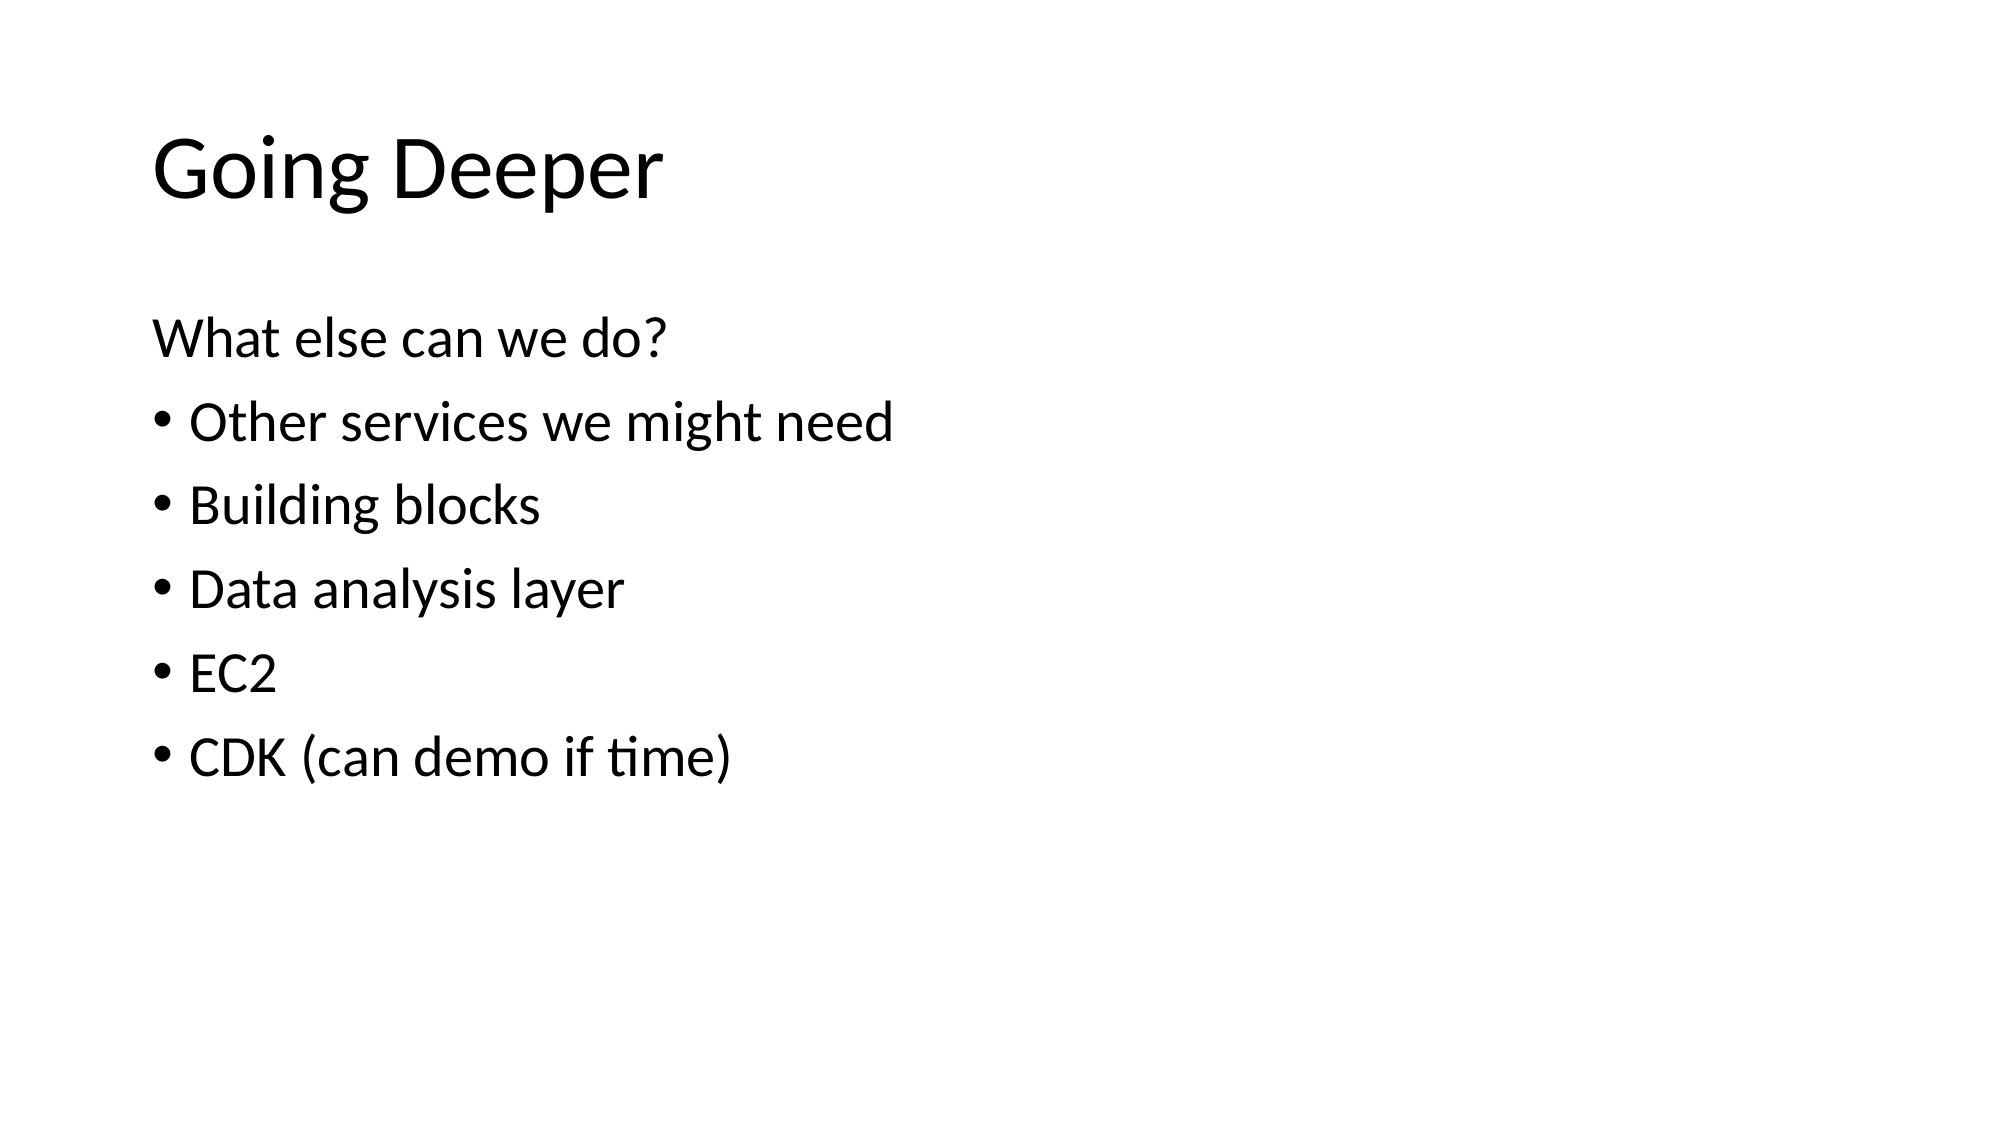

# Going Deeper
What else can we do?
Other services we might need
Building blocks
Data analysis layer
EC2
CDK (can demo if time)